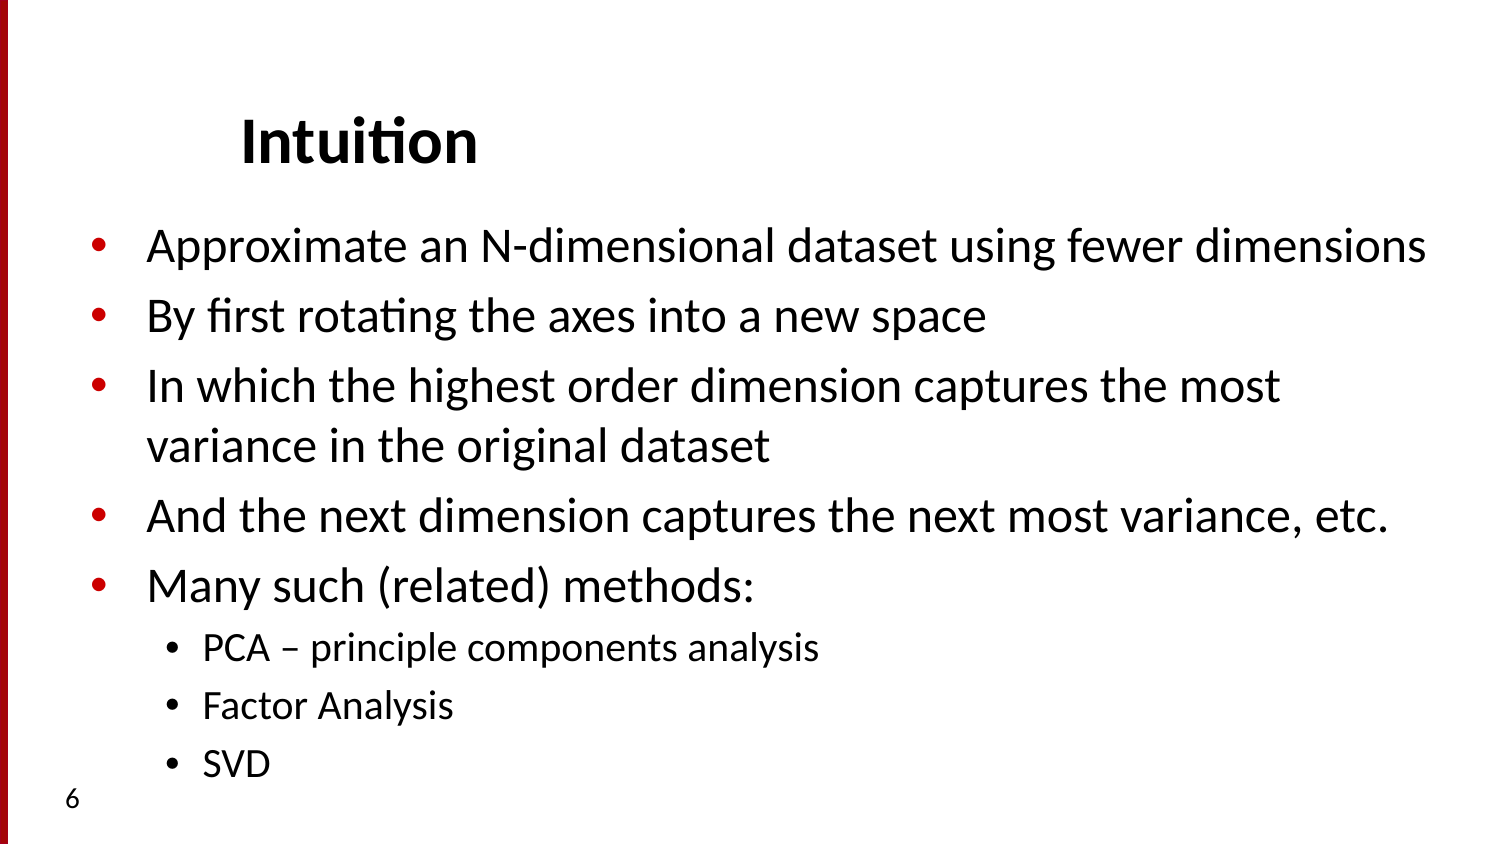

# Intuition
Approximate an N-dimensional dataset using fewer dimensions
By first rotating the axes into a new space
In which the highest order dimension captures the most variance in the original dataset
And the next dimension captures the next most variance, etc.
Many such (related) methods:
PCA – principle components analysis
Factor Analysis
SVD

6